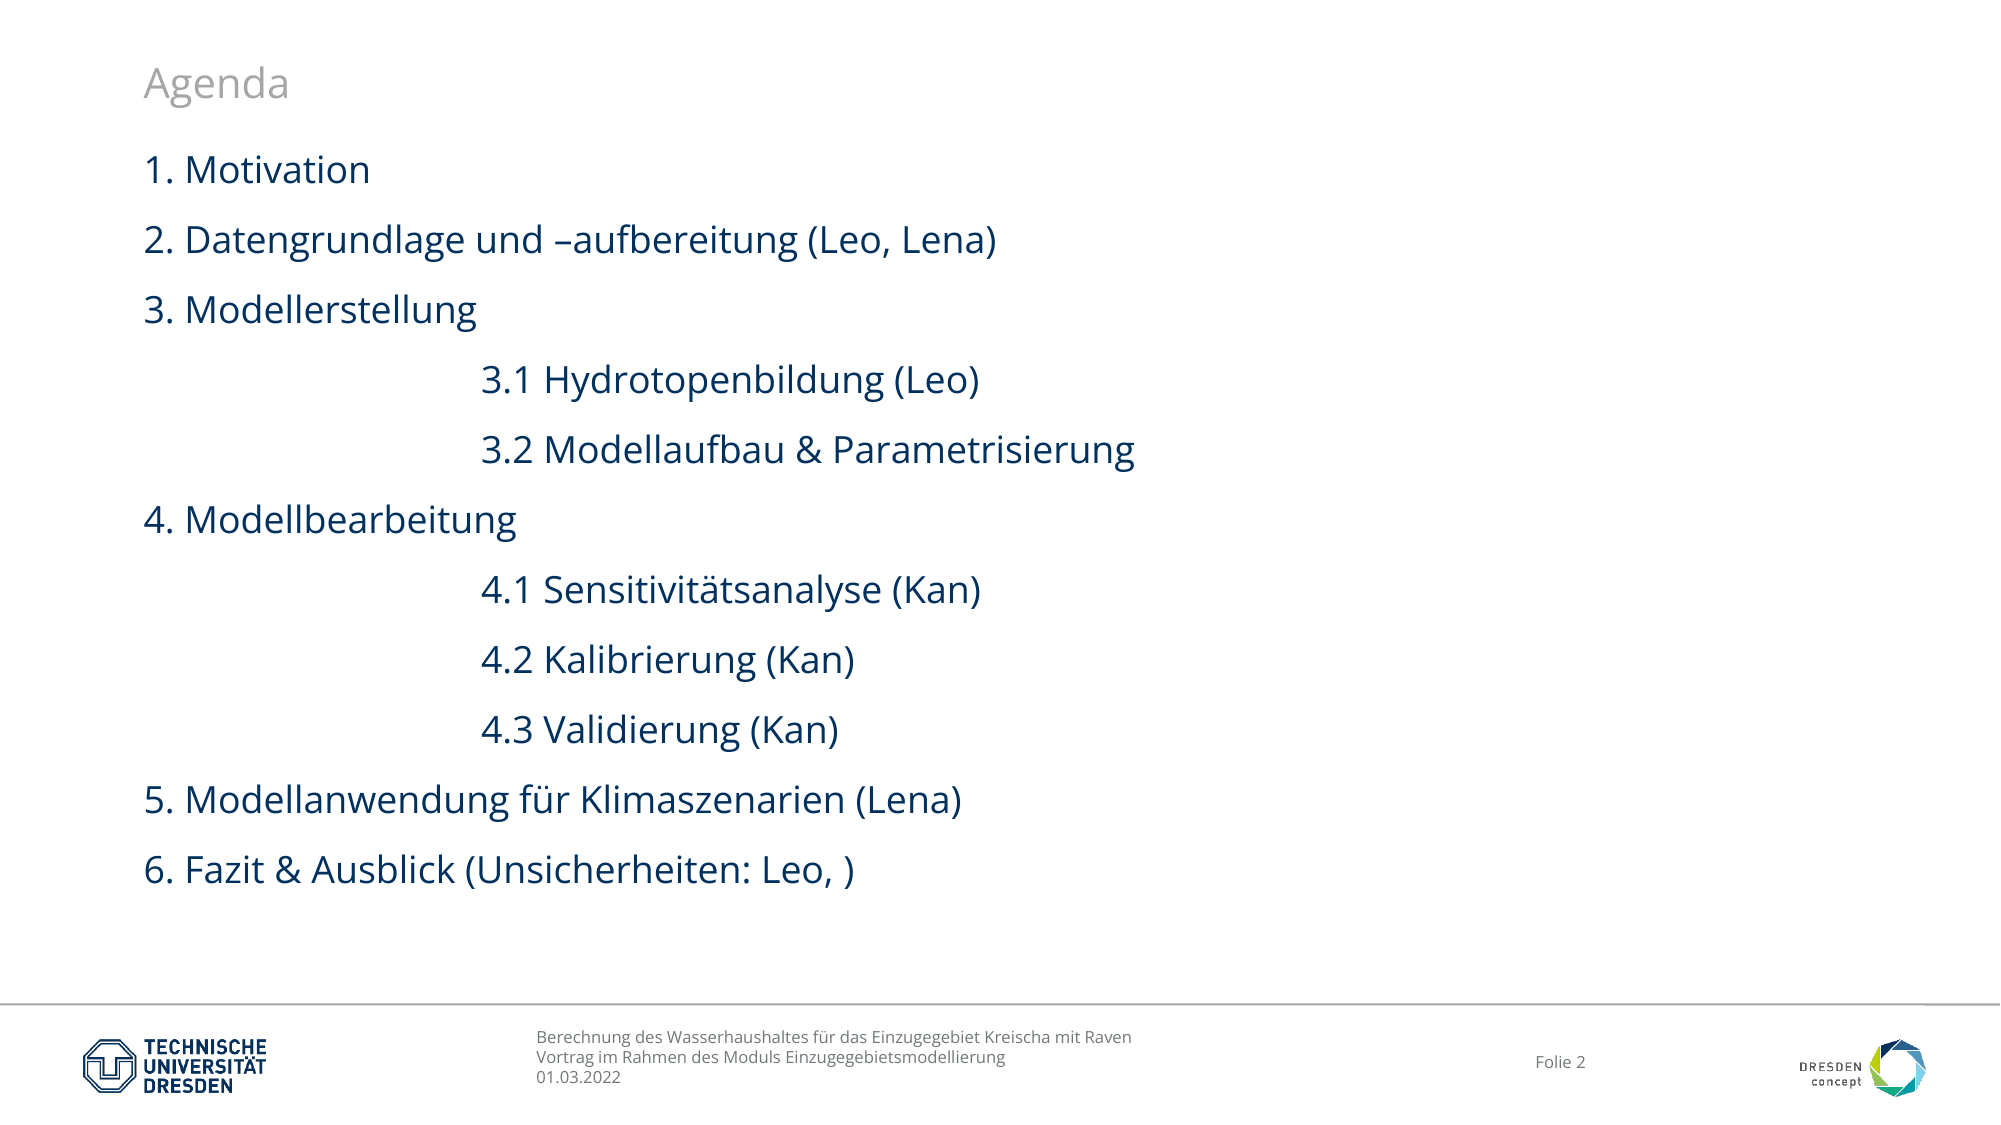

# Agenda
1. Motivation
2. Datengrundlage und –aufbereitung (Leo, Lena)
3. Modellerstellung
			3.1 Hydrotopenbildung (Leo)
			3.2 Modellaufbau & Parametrisierung
4. Modellbearbeitung
			4.1 Sensitivitätsanalyse (Kan)
			4.2 Kalibrierung (Kan)
			4.3 Validierung (Kan)
5. Modellanwendung für Klimaszenarien (Lena)
6. Fazit & Ausblick (Unsicherheiten: Leo, )